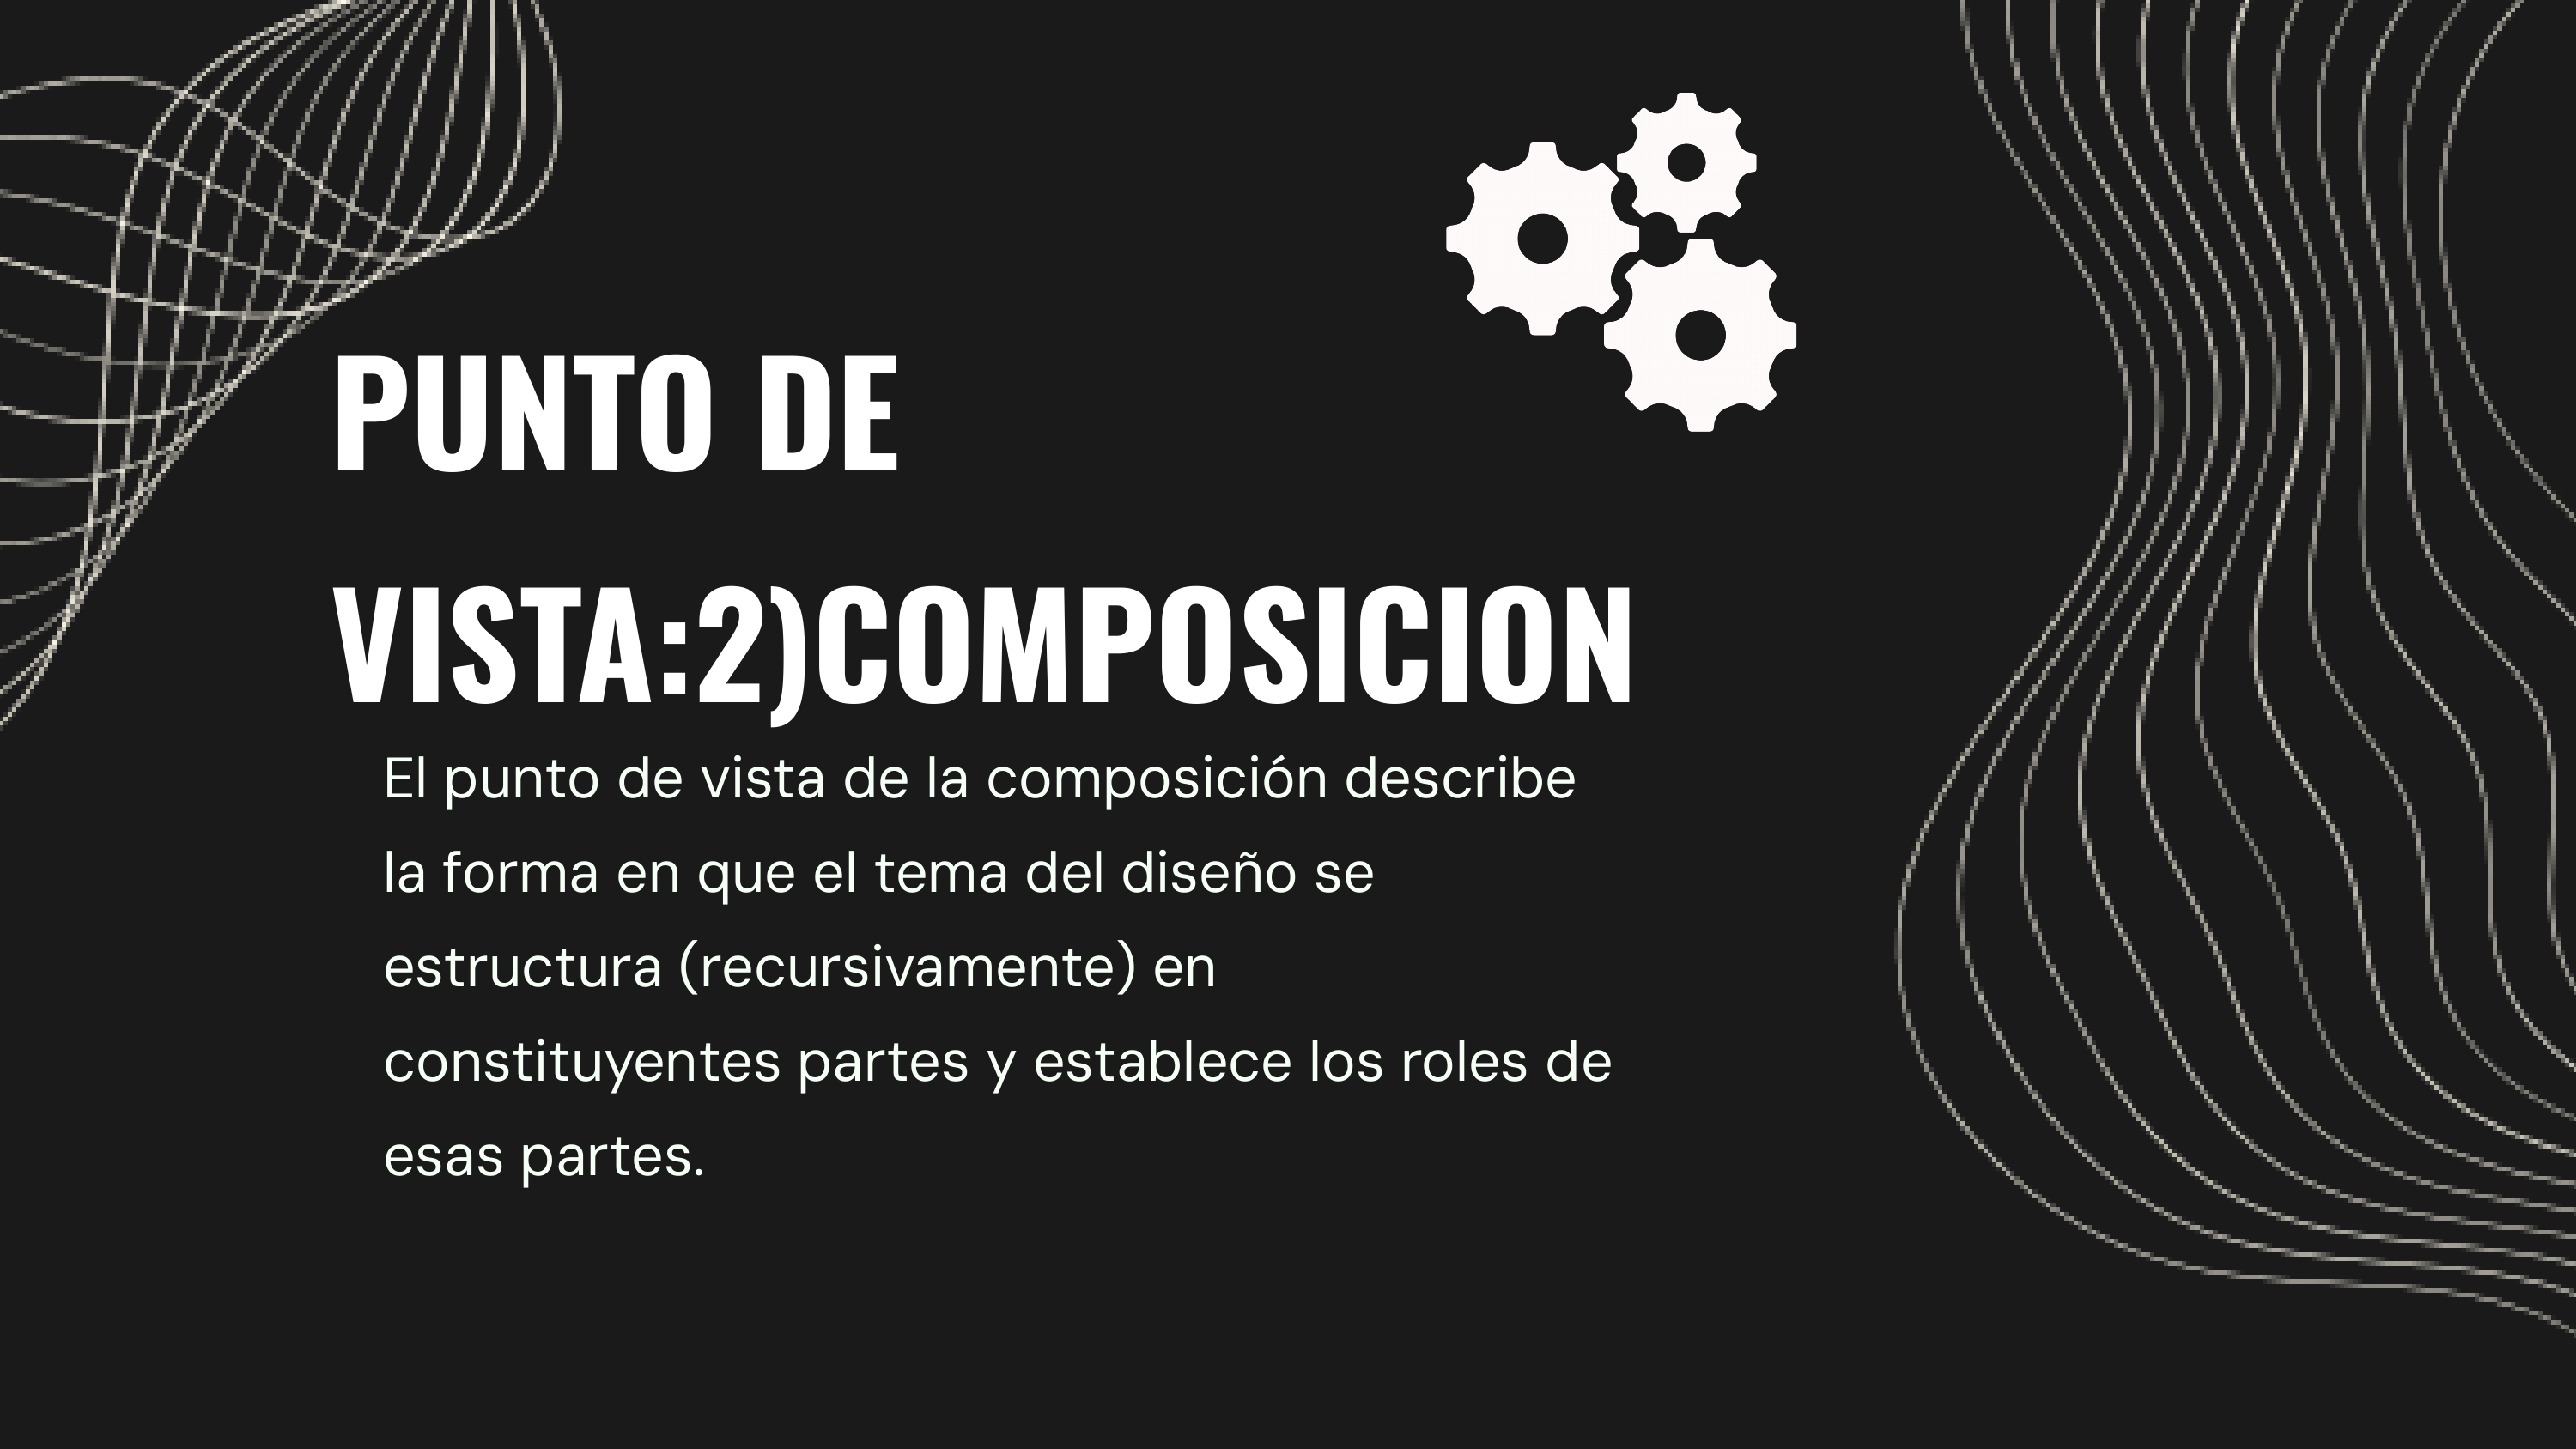

PUNTO DE VISTA:2)COMPOSICION
El punto de vista de la composición describe la forma en que el tema del diseño se estructura (recursivamente) en constituyentes partes y establece los roles de esas partes.